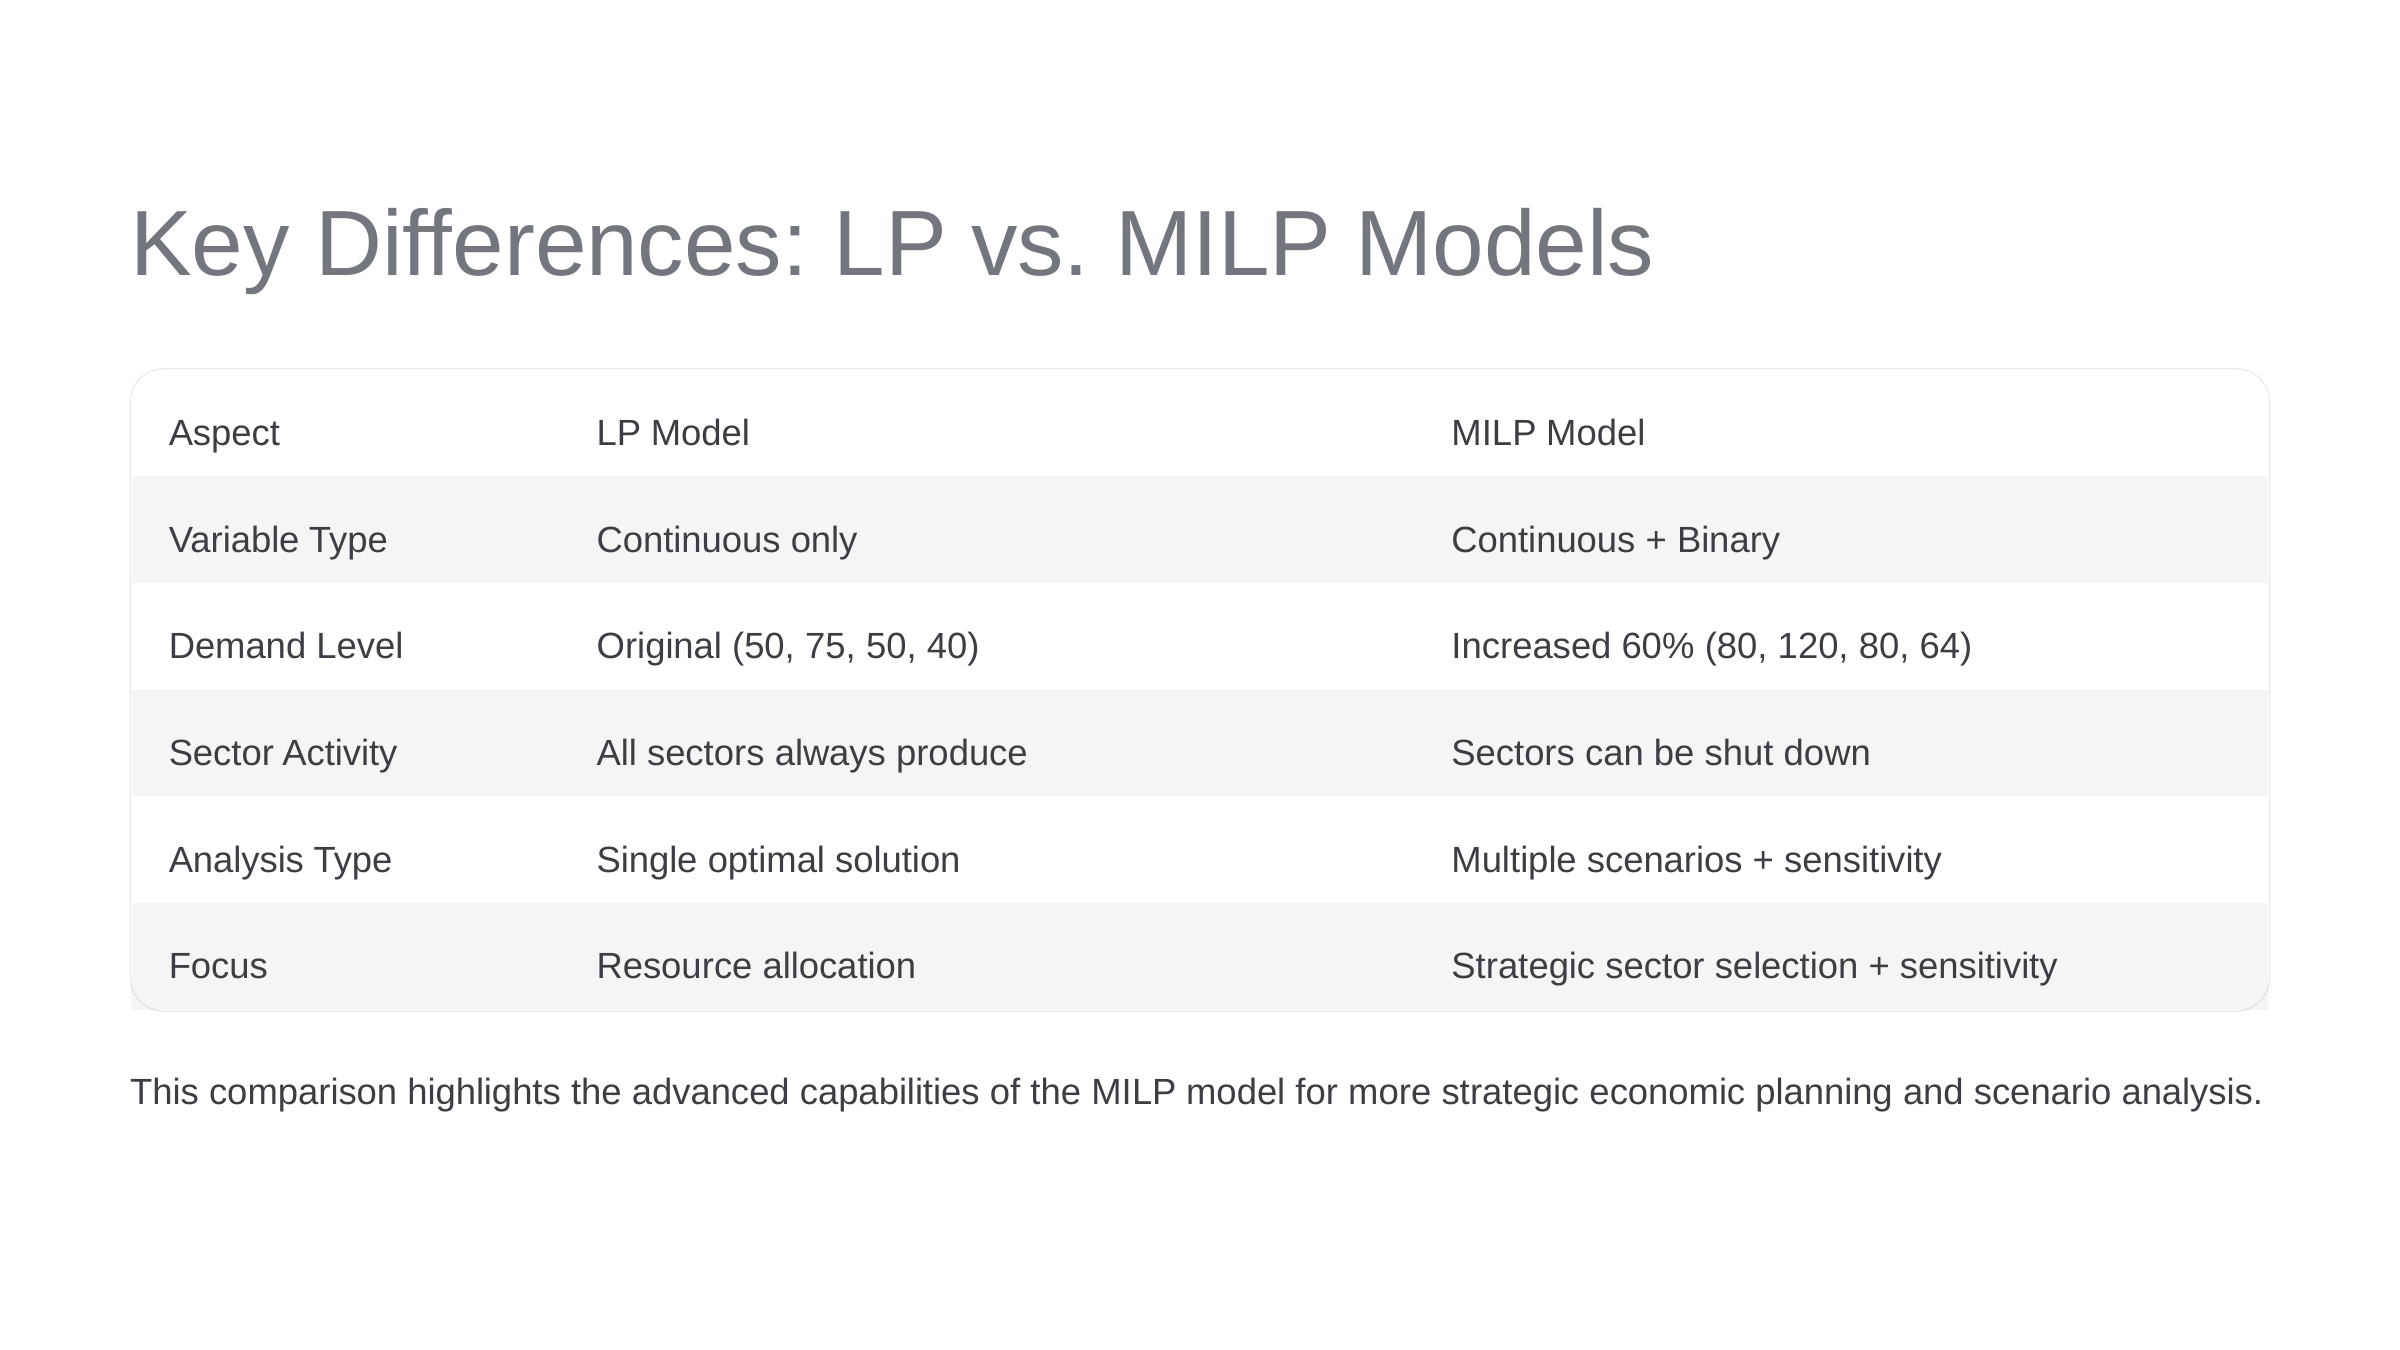

Key Differences: LP vs. MILP Models

Aspect
LP Model
MILP Model

Variable Type
Continuous only
Continuous + Binary

Demand Level
Original (50, 75, 50, 40)
Increased 60% (80, 120, 80, 64)

Sector Activity
All sectors always produce
Sectors can be shut down

Analysis Type
Single optimal solution
Multiple scenarios + sensitivity

Focus
Resource allocation
Strategic sector selection + sensitivity
This comparison highlights the advanced capabilities of the MILP model for more strategic economic planning and scenario analysis.